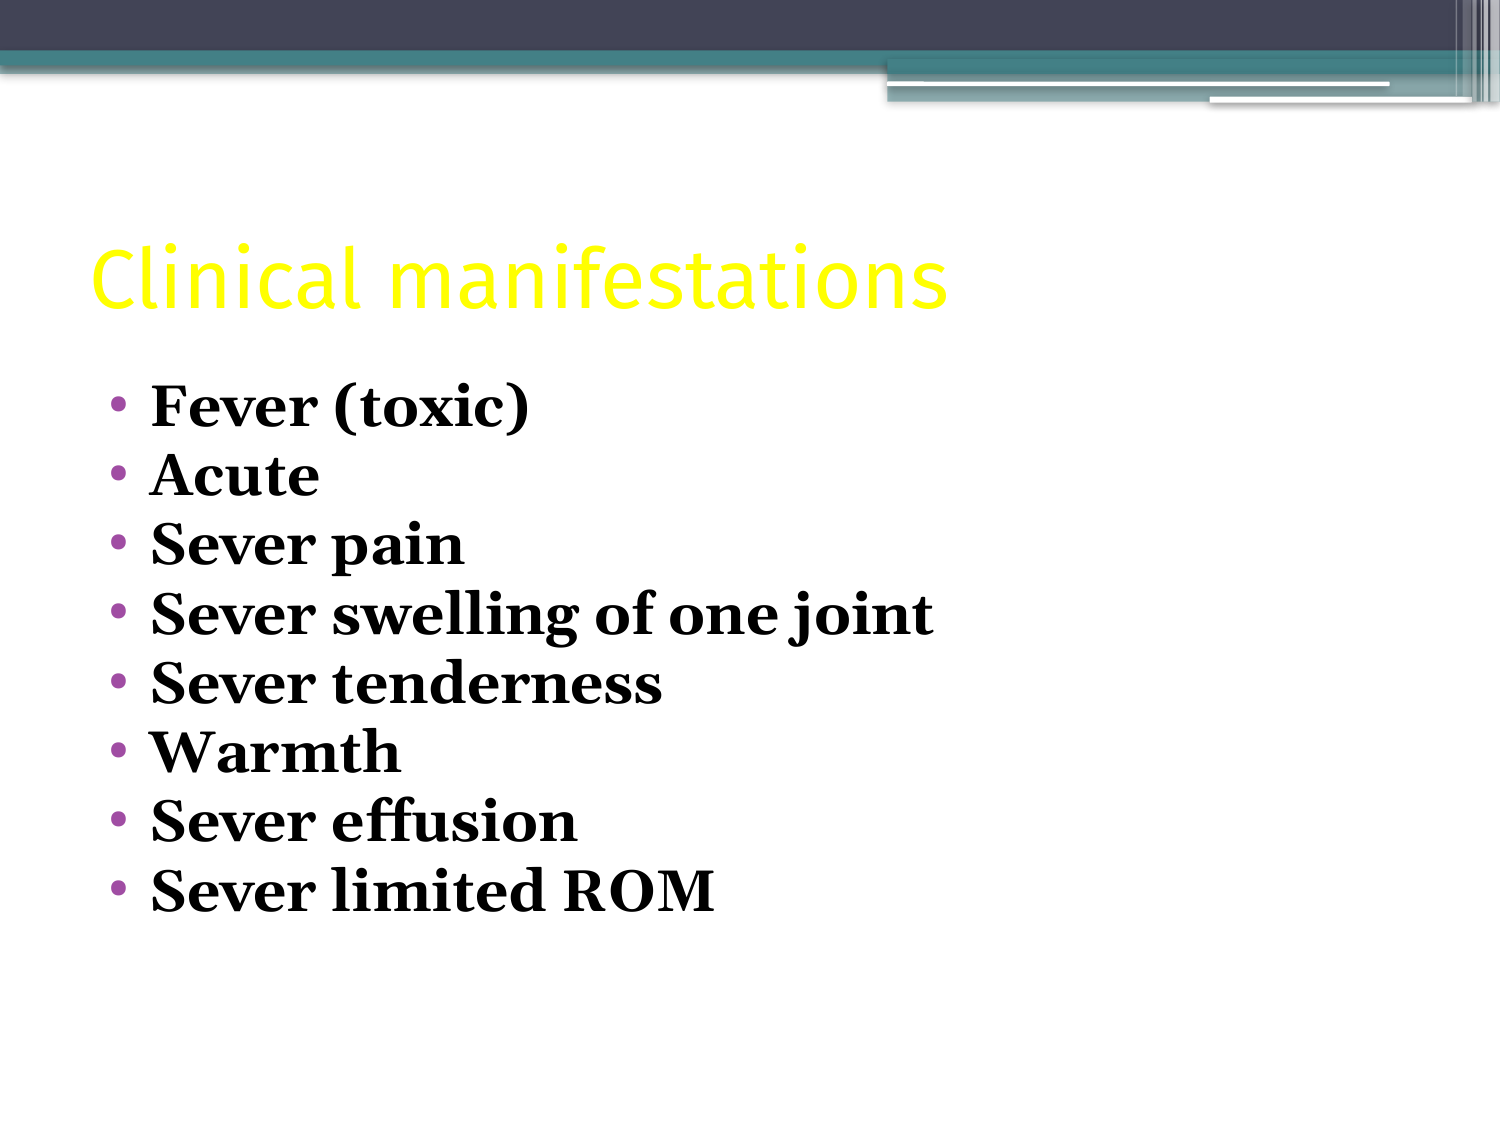

# Clinical manifestations
Fever (toxic)
Acute
Sever pain
Sever swelling of one joint
Sever tenderness
Warmth
Sever effusion
Sever limited ROM